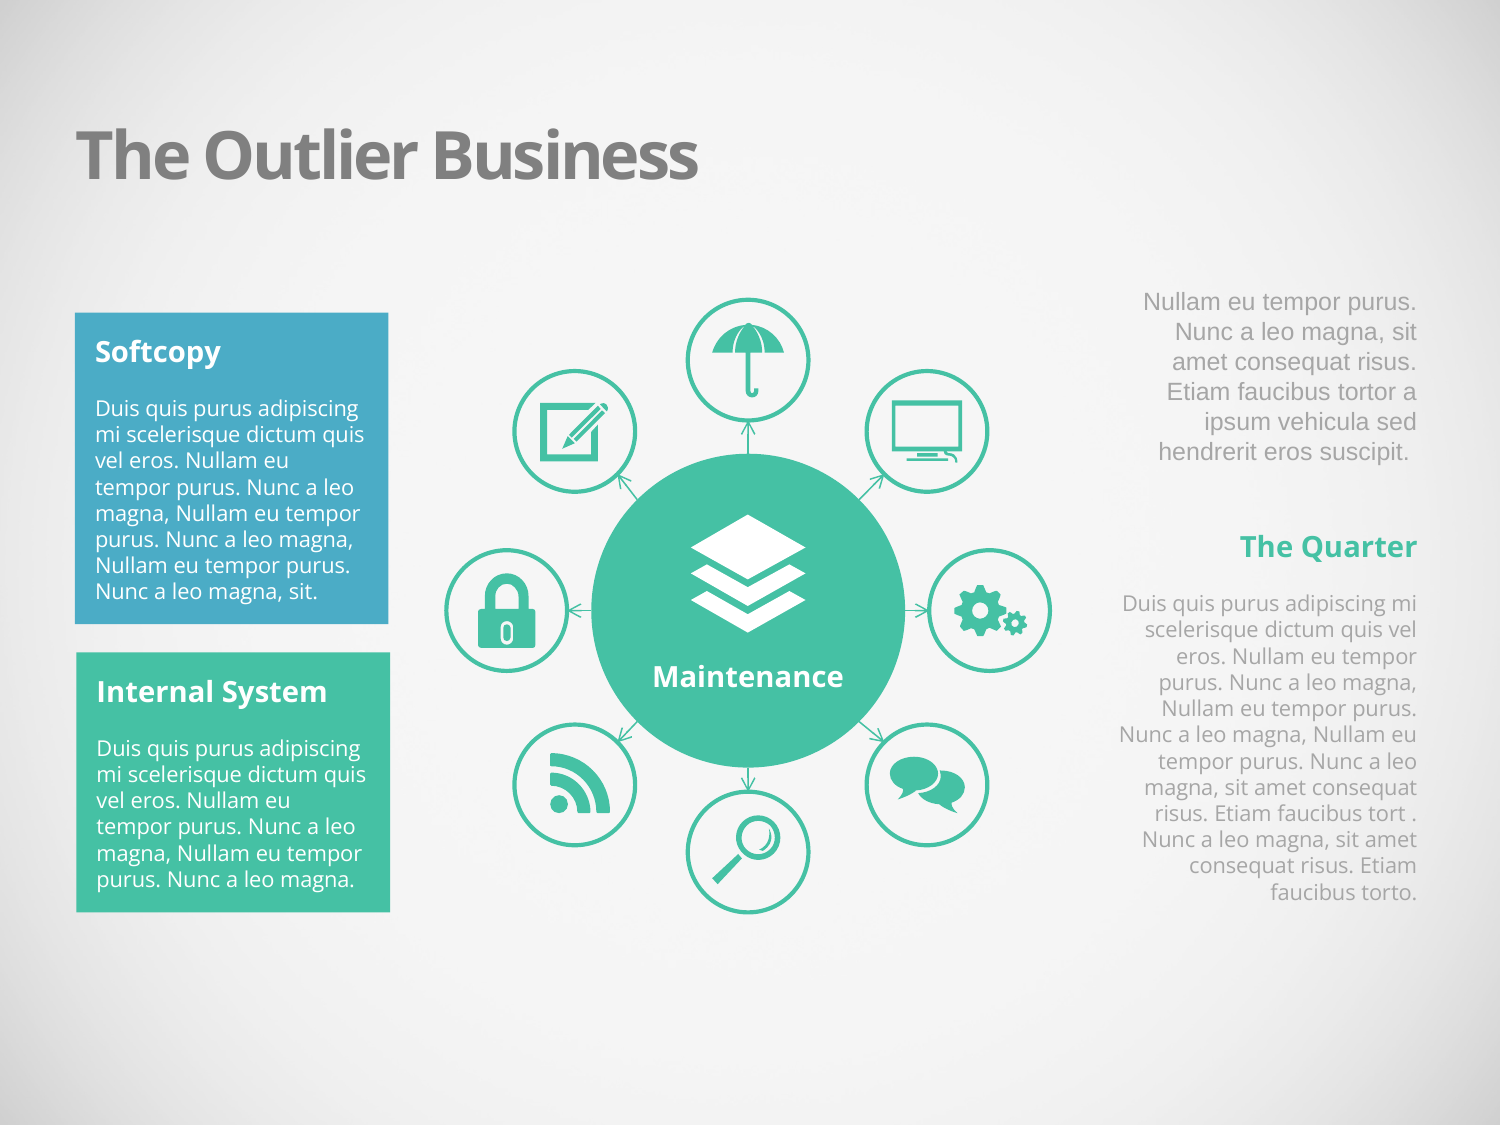

The Outlier Business
Nullam eu tempor purus. Nunc a leo magna, sit amet consequat risus. Etiam faucibus tortor a ipsum vehicula sed hendrerit eros suscipit.

Softcopy

Duis quis purus adipiscing mi scelerisque dictum quis vel eros. Nullam eu tempor purus. Nunc a leo magna, Nullam eu tempor purus. Nunc a leo magna, Nullam eu tempor purus. Nunc a leo magna, sit.

The Quarter

Duis quis purus adipiscing mi scelerisque dictum quis vel eros. Nullam eu tempor purus. Nunc a leo magna, Nullam eu tempor purus. Nunc a leo magna, Nullam eu tempor purus. Nunc a leo magna, sit amet consequat risus. Etiam faucibus tort . Nunc a leo magna, sit amet consequat risus. Etiam faucibus torto.

Maintenance

Internal System

Duis quis purus adipiscing mi scelerisque dictum quis vel eros. Nullam eu tempor purus. Nunc a leo magna, Nullam eu tempor purus. Nunc a leo magna.